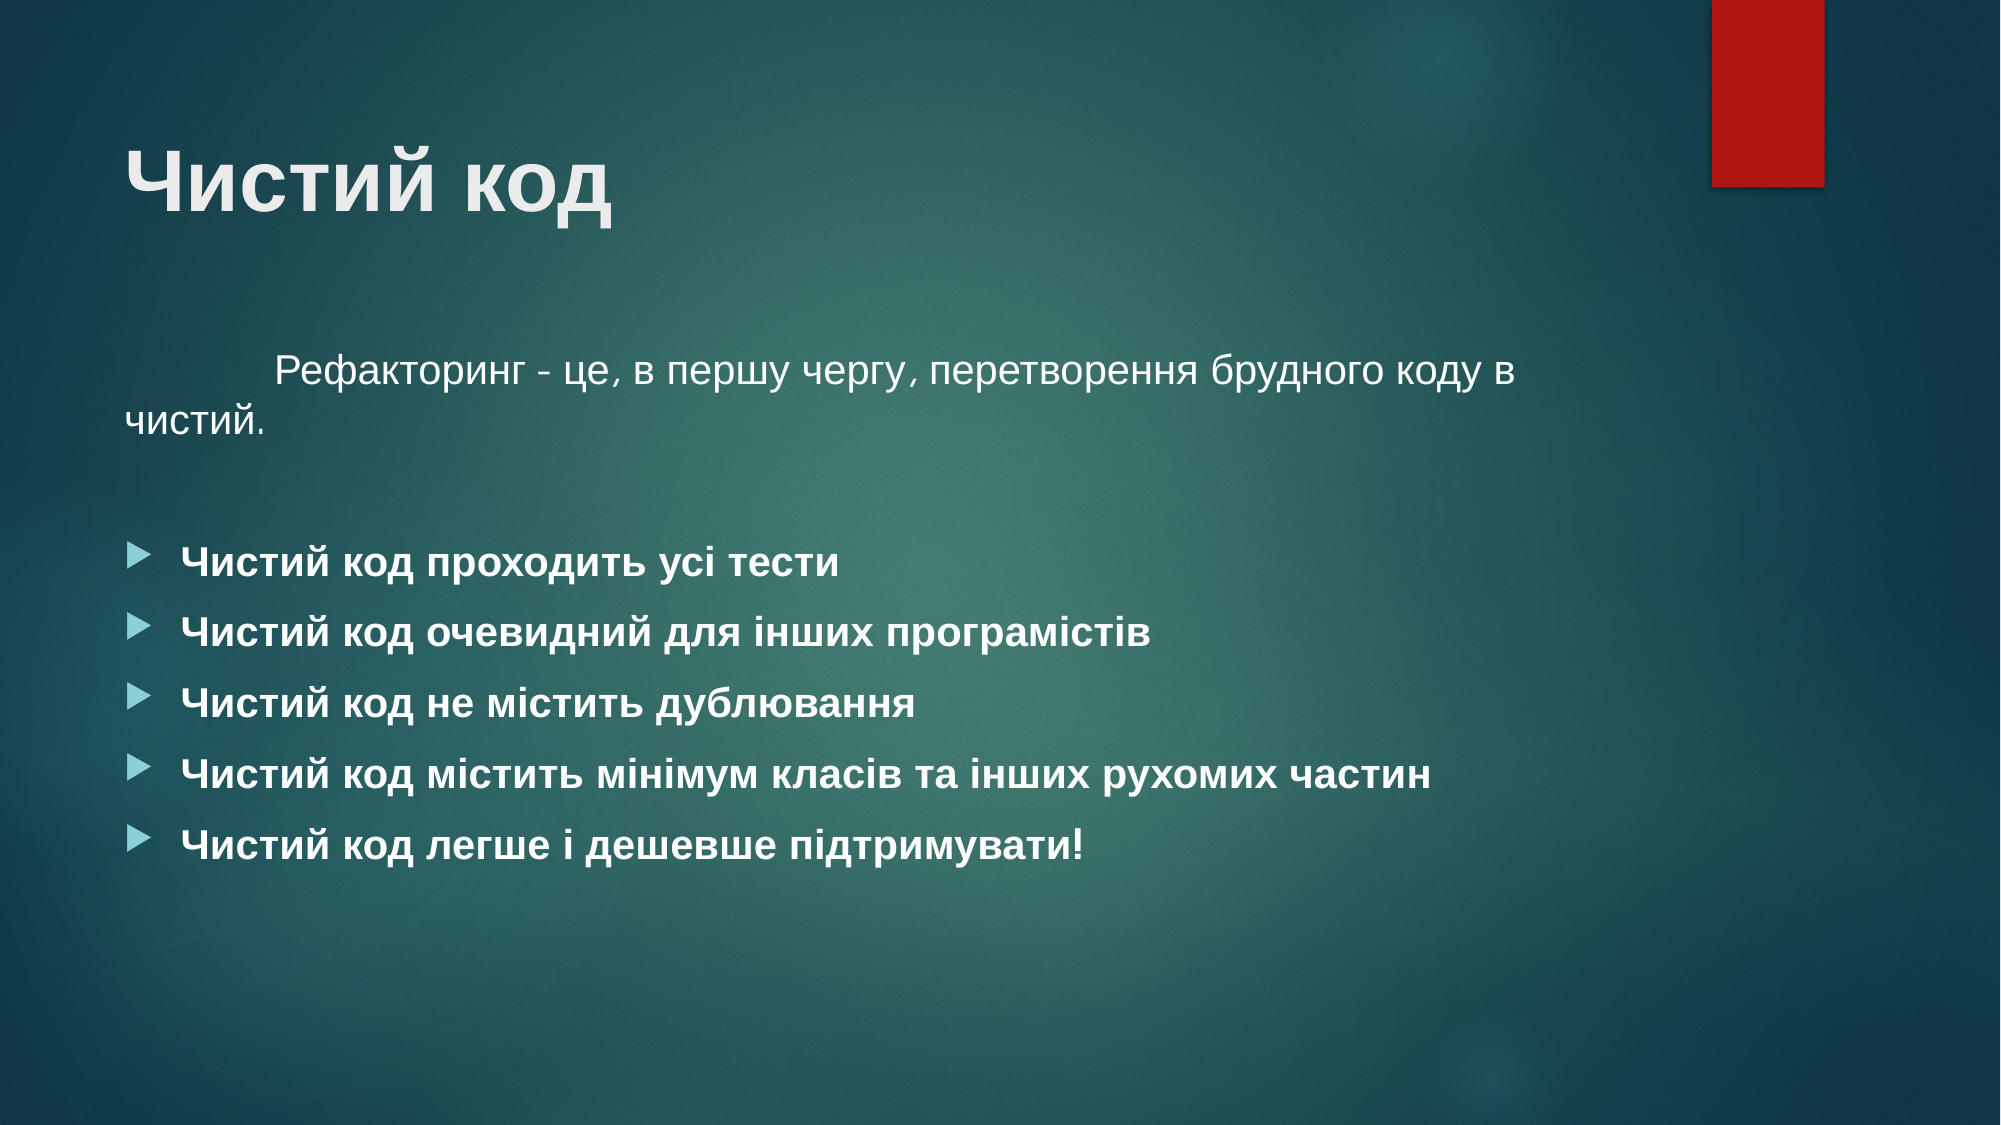

# Чистий код
	Рефакторинг - це, в першу чергу, перетворення брудного коду в чистий.

Чистий код проходить усі тести
Чистий код очевидний для інших програмістів
Чистий код не містить дублювання
Чистий код містить мінімум класів та інших рухомих частин
Чистий код легше і дешевше підтримувати!